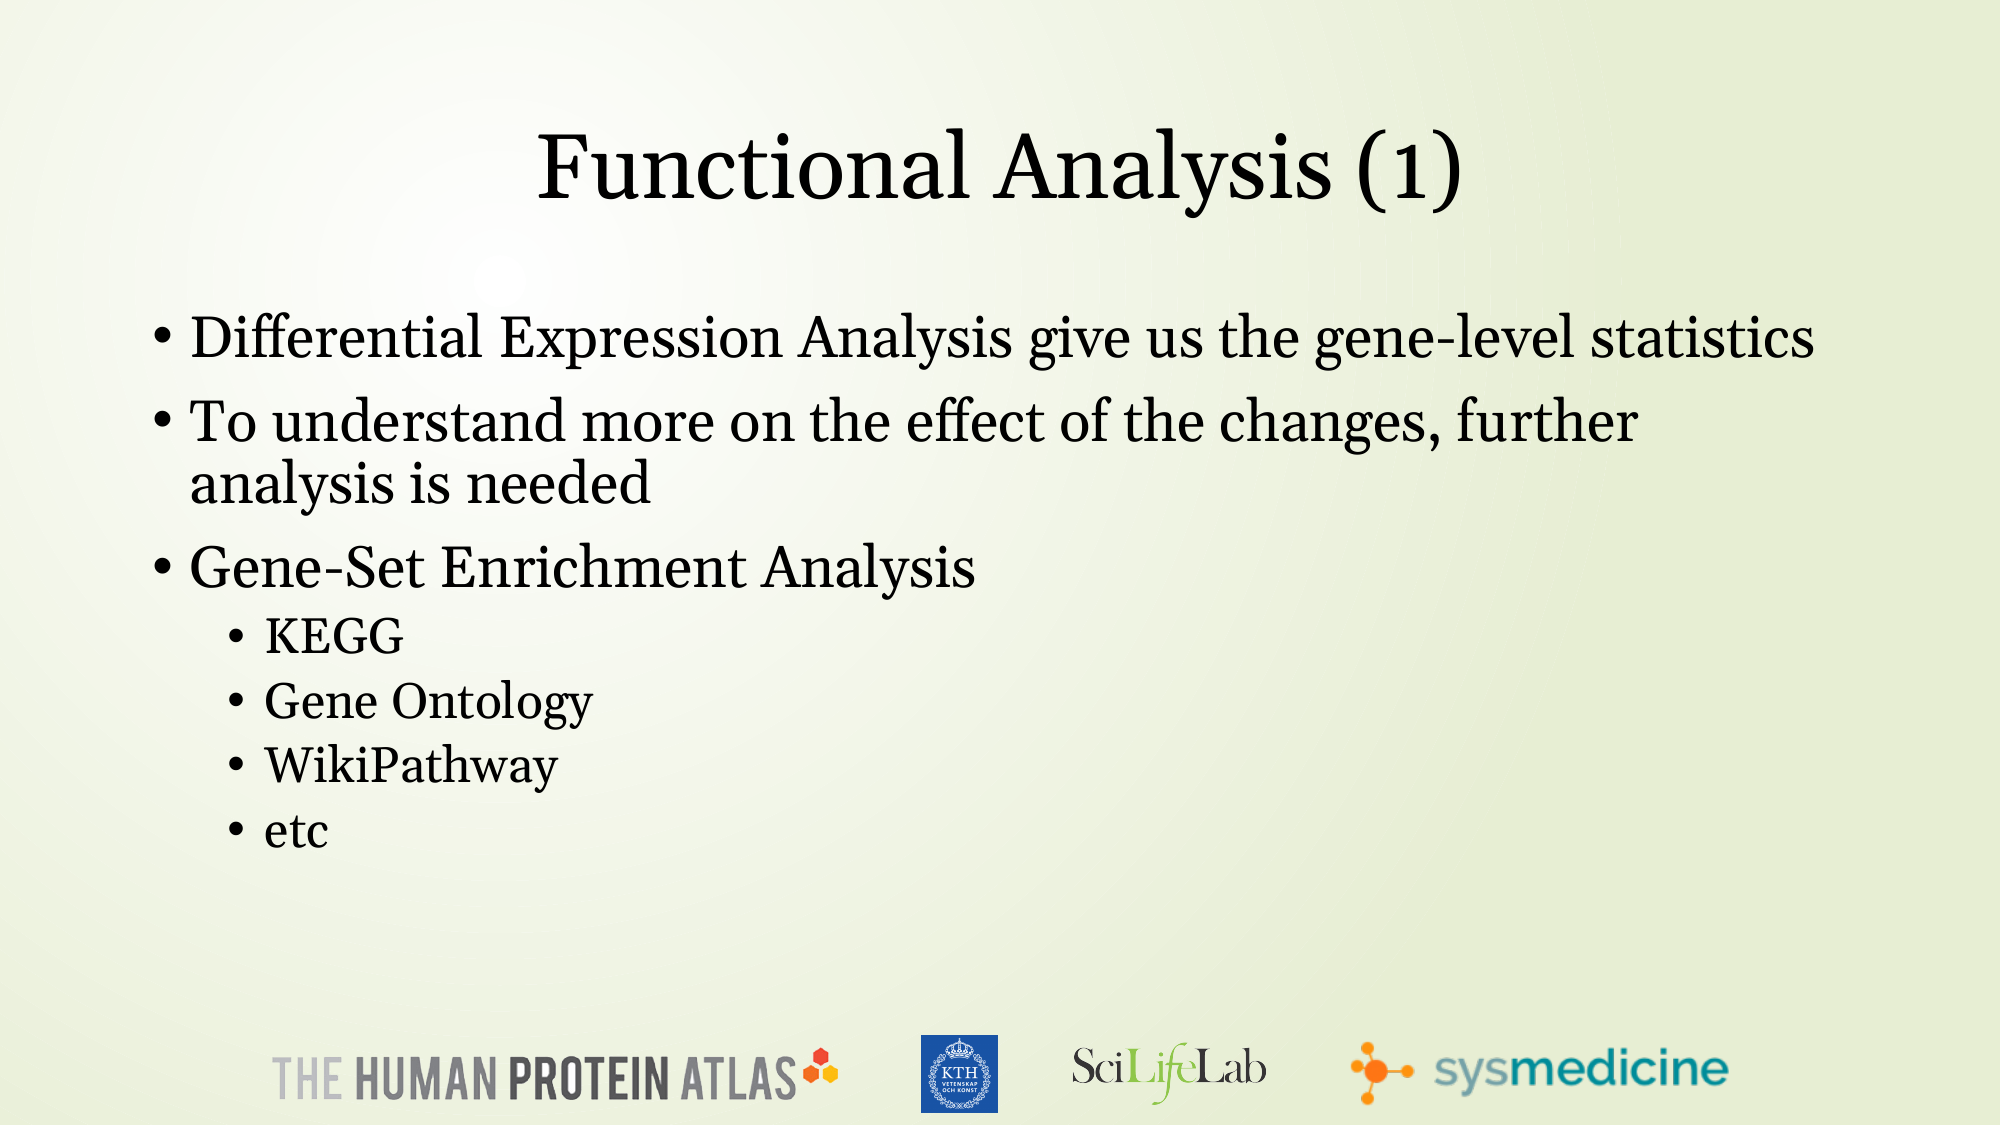

# Functional Analysis (1)
Differential Expression Analysis give us the gene-level statistics
To understand more on the effect of the changes, further analysis is needed
Gene-Set Enrichment Analysis
KEGG
Gene Ontology
WikiPathway
etc